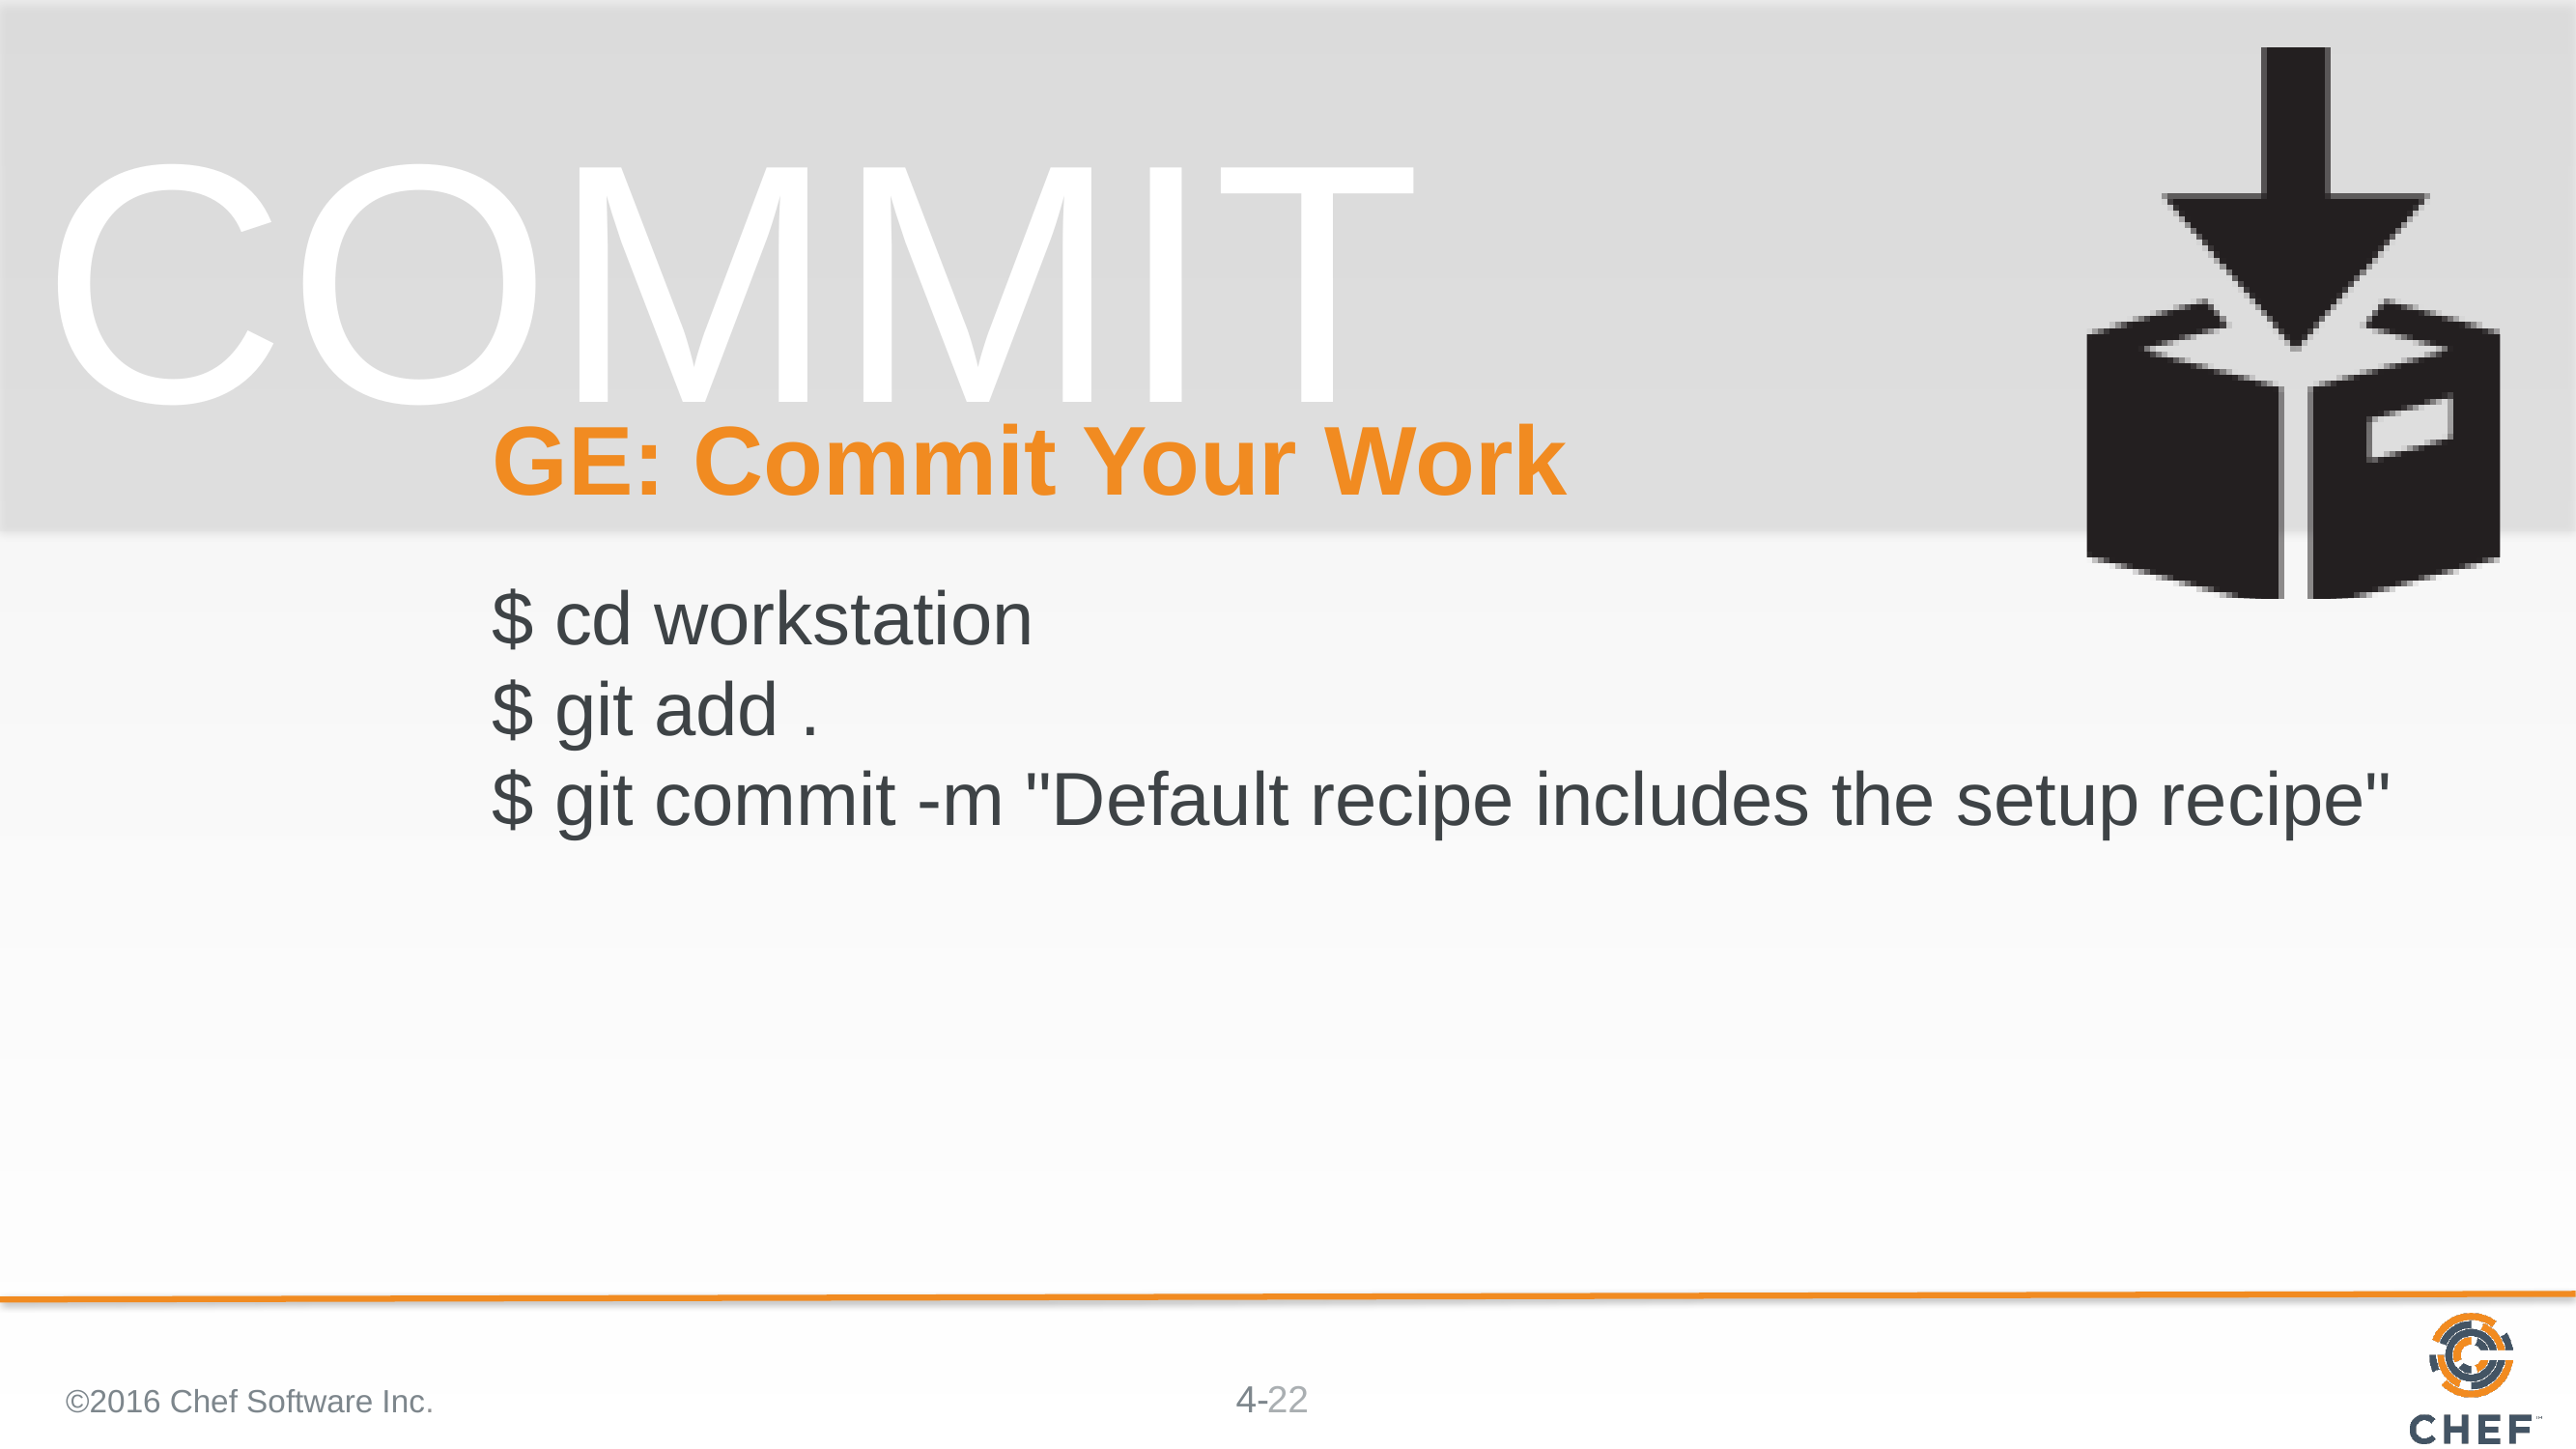

# GE: Commit Your Work
$ cd workstation
$ git add .
$ git commit -m "Default recipe includes the setup recipe"

©2016 Chef Software Inc.
22